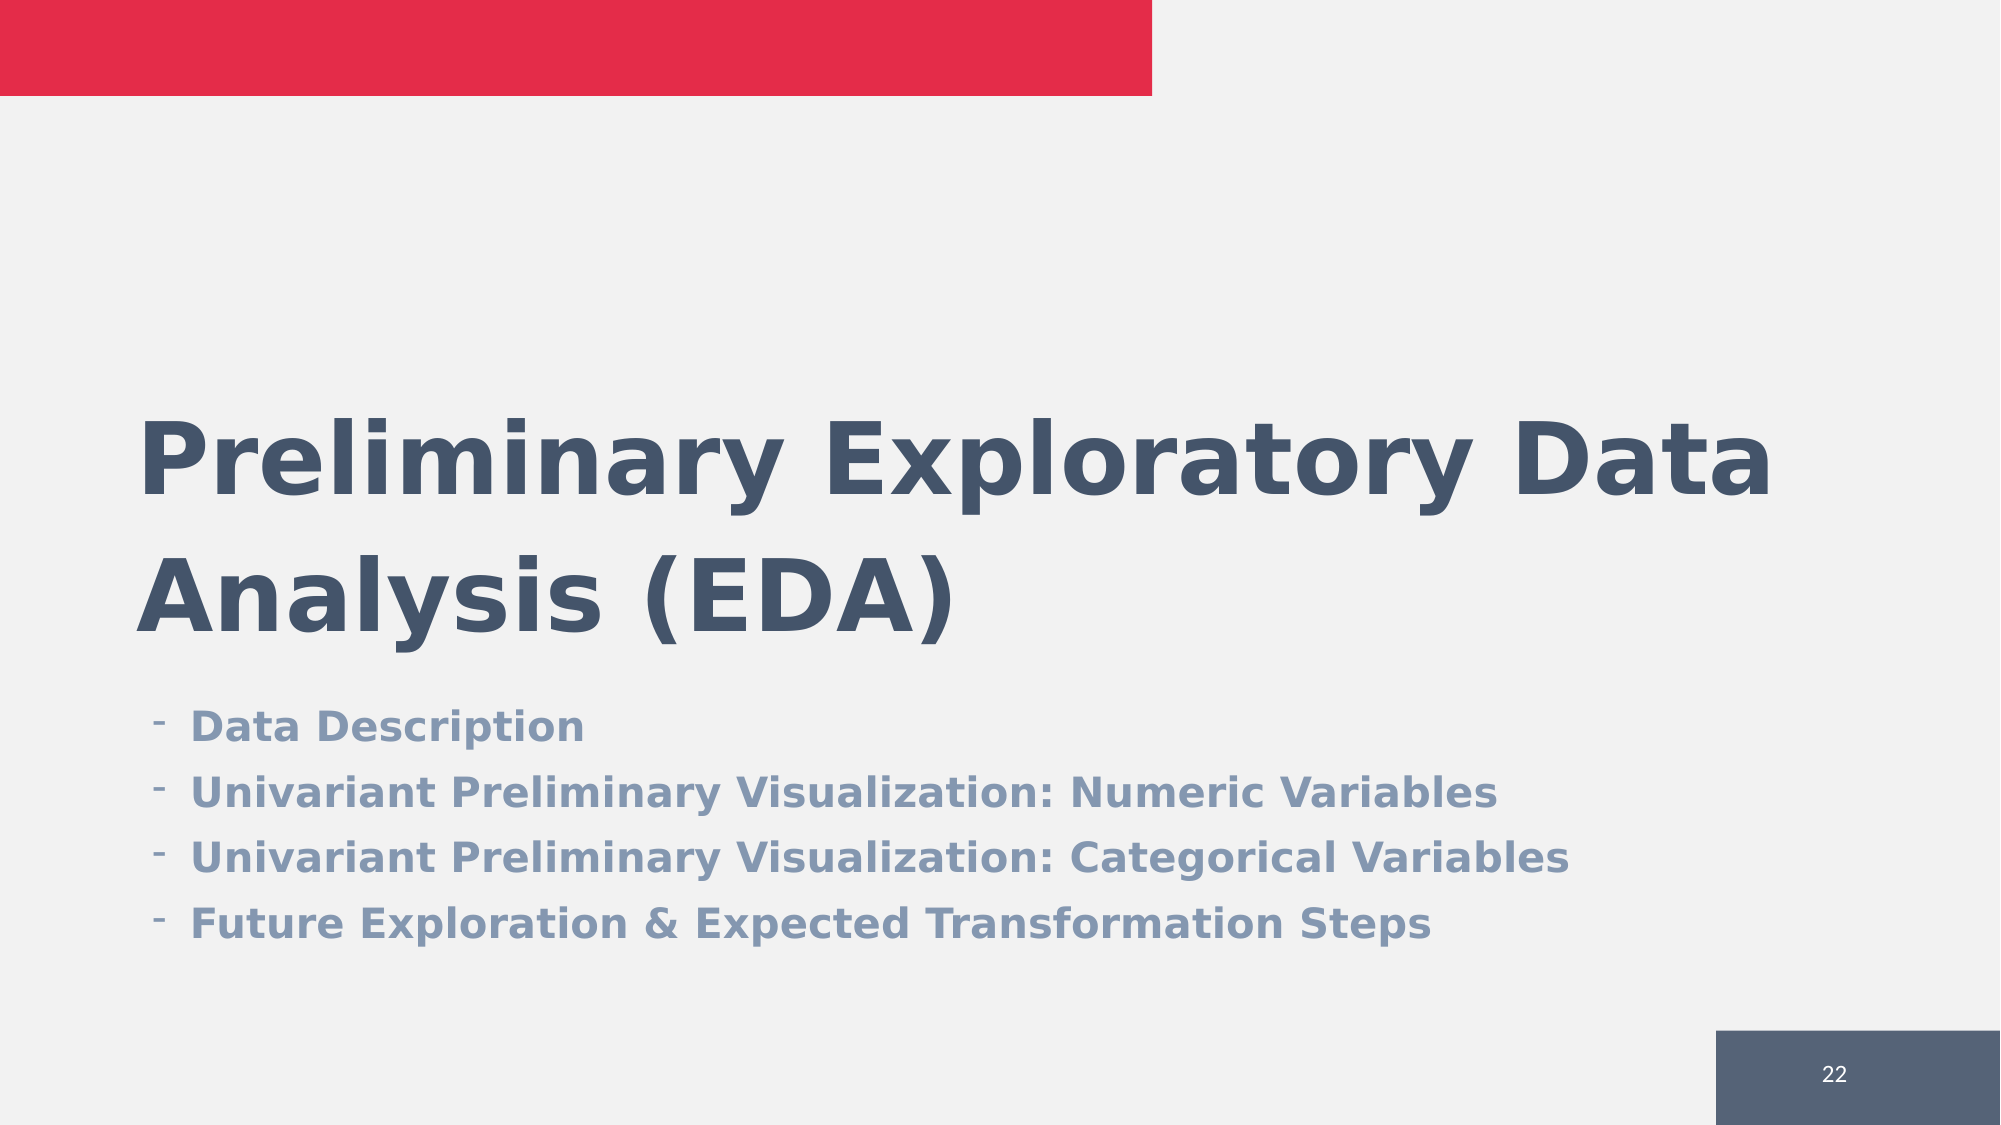

# Preliminary Exploratory Data Analysis (EDA)
Data Description
Univariant Preliminary Visualization: Numeric Variables
Univariant Preliminary Visualization: Categorical Variables
Future Exploration & Expected Transformation Steps

22